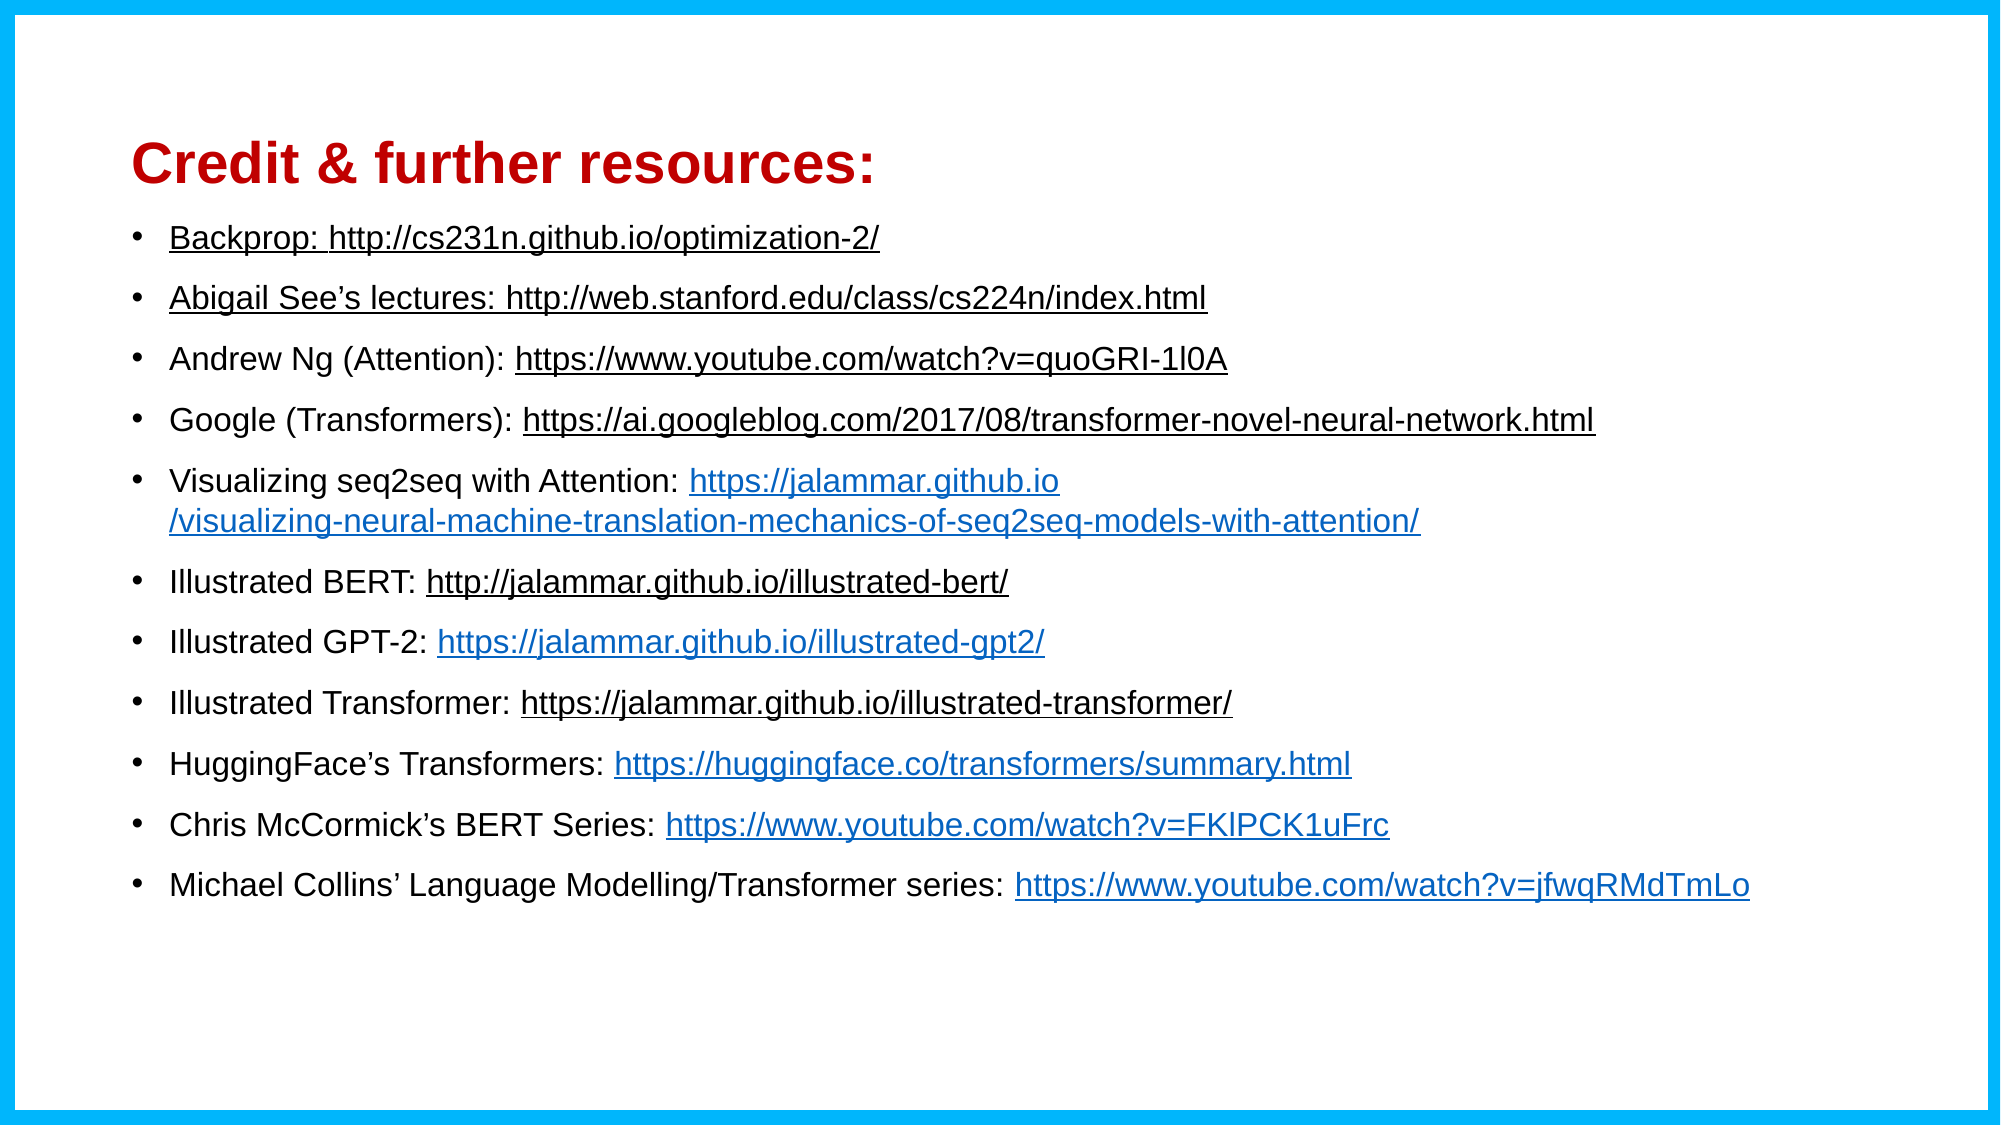

Credit & further resources:
Backprop: http://cs231n.github.io/optimization-2/
Abigail See’s lectures: http://web.stanford.edu/class/cs224n/index.html
Andrew Ng (Attention): https://www.youtube.com/watch?v=quoGRI-1l0A
Google (Transformers): https://ai.googleblog.com/2017/08/transformer-novel-neural-network.html
Visualizing seq2seq with Attention: https://jalammar.github.io/visualizing-neural-machine-translation-mechanics-of-seq2seq-models-with-attention/
Illustrated BERT: http://jalammar.github.io/illustrated-bert/
Illustrated GPT-2: https://jalammar.github.io/illustrated-gpt2/
Illustrated Transformer: https://jalammar.github.io/illustrated-transformer/
HuggingFace’s Transformers: https://huggingface.co/transformers/summary.html
Chris McCormick’s BERT Series: https://www.youtube.com/watch?v=FKlPCK1uFrc
Michael Collins’ Language Modelling/Transformer series: https://www.youtube.com/watch?v=jfwqRMdTmLo